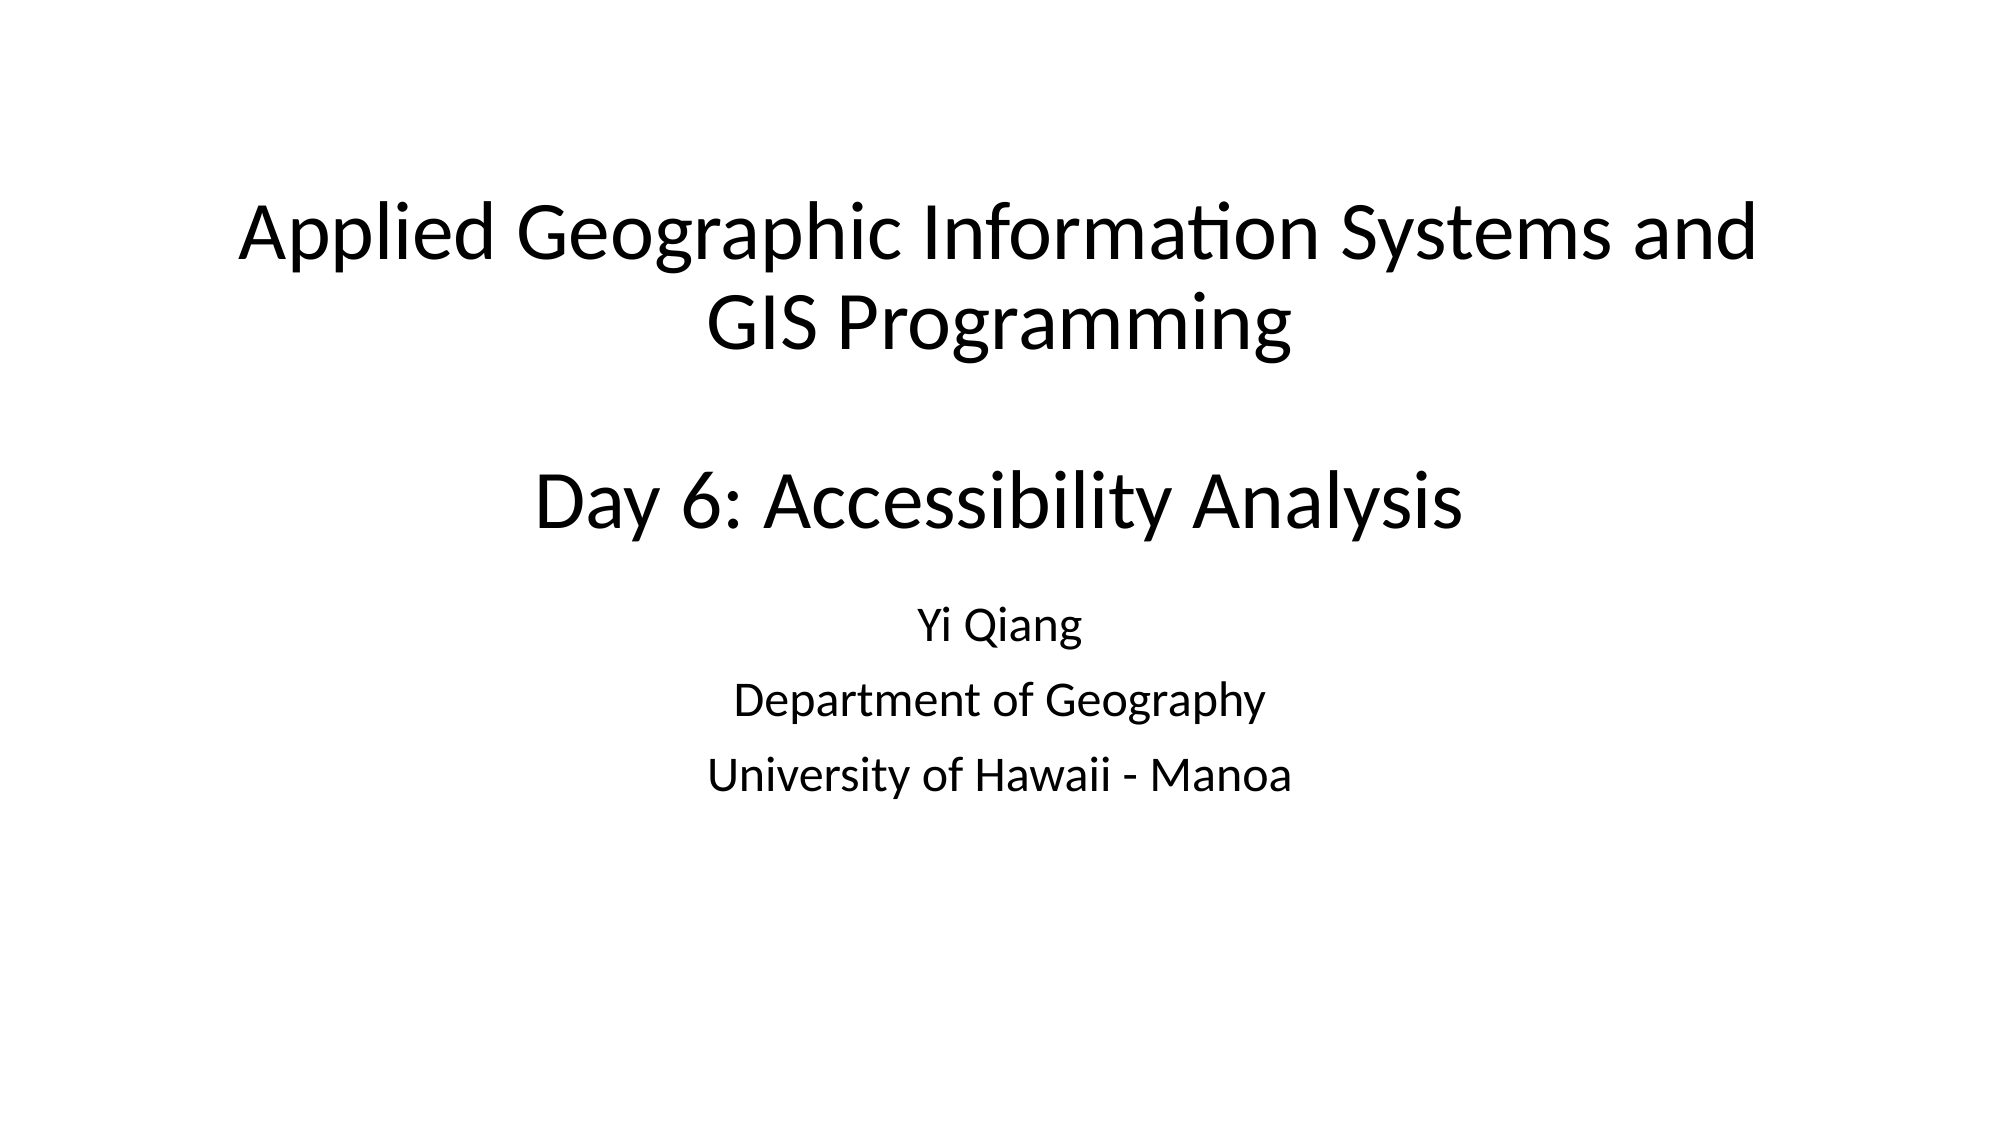

# Applied Geographic Information Systems and GIS Programming Day 6: Accessibility Analysis
Yi Qiang
Department of Geography
University of Hawaii - Manoa